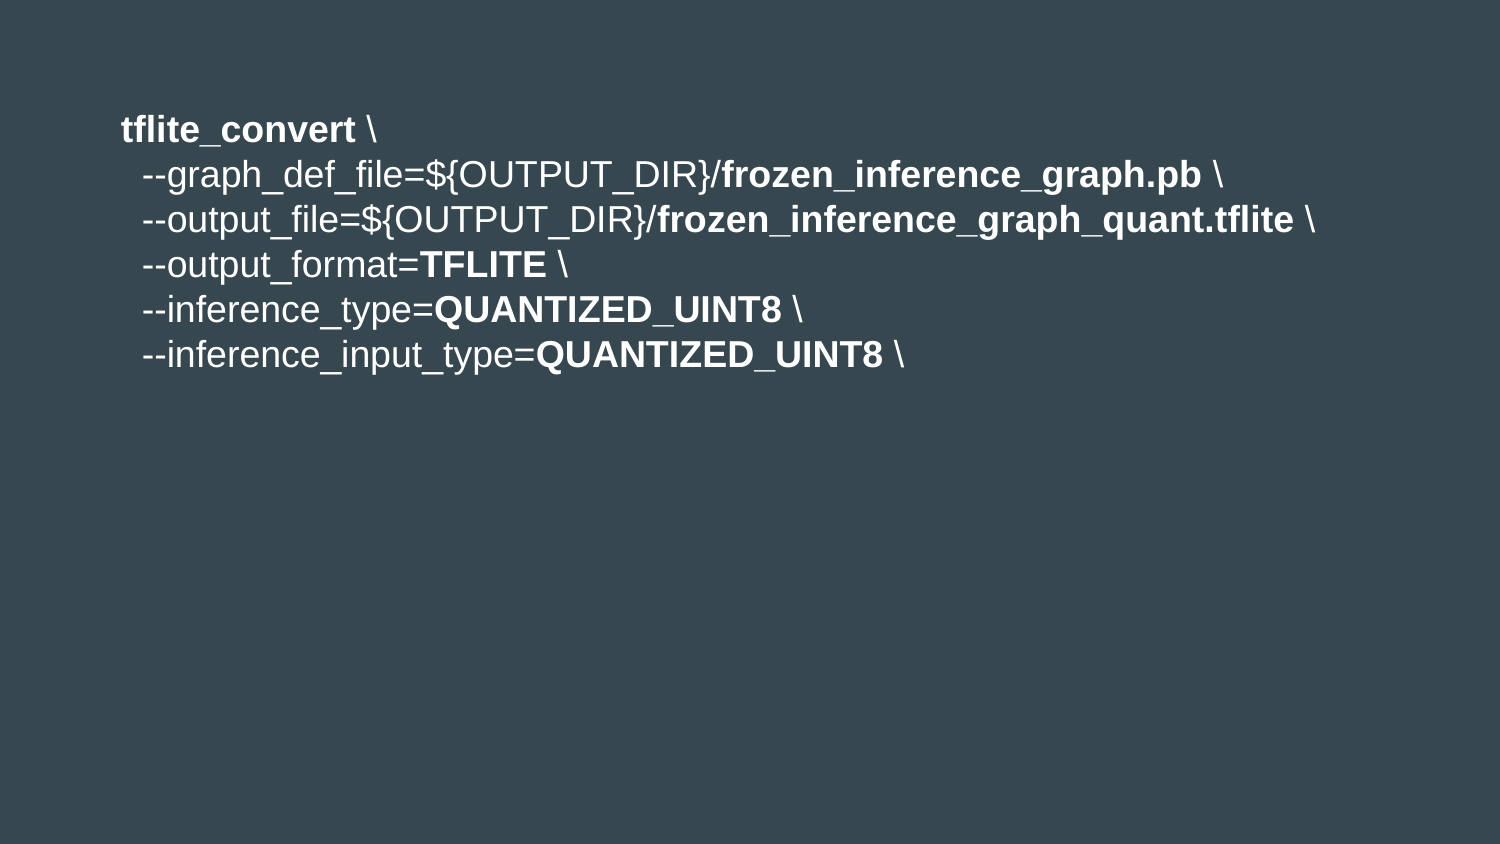

tflite_convert \
  --graph_def_file=${OUTPUT_DIR}/frozen_inference_graph.pb \
  --output_file=${OUTPUT_DIR}/frozen_inference_graph_quant.tflite \
  --output_format=TFLITE \
  --inference_type=QUANTIZED_UINT8 \
  --inference_input_type=QUANTIZED_UINT8 \